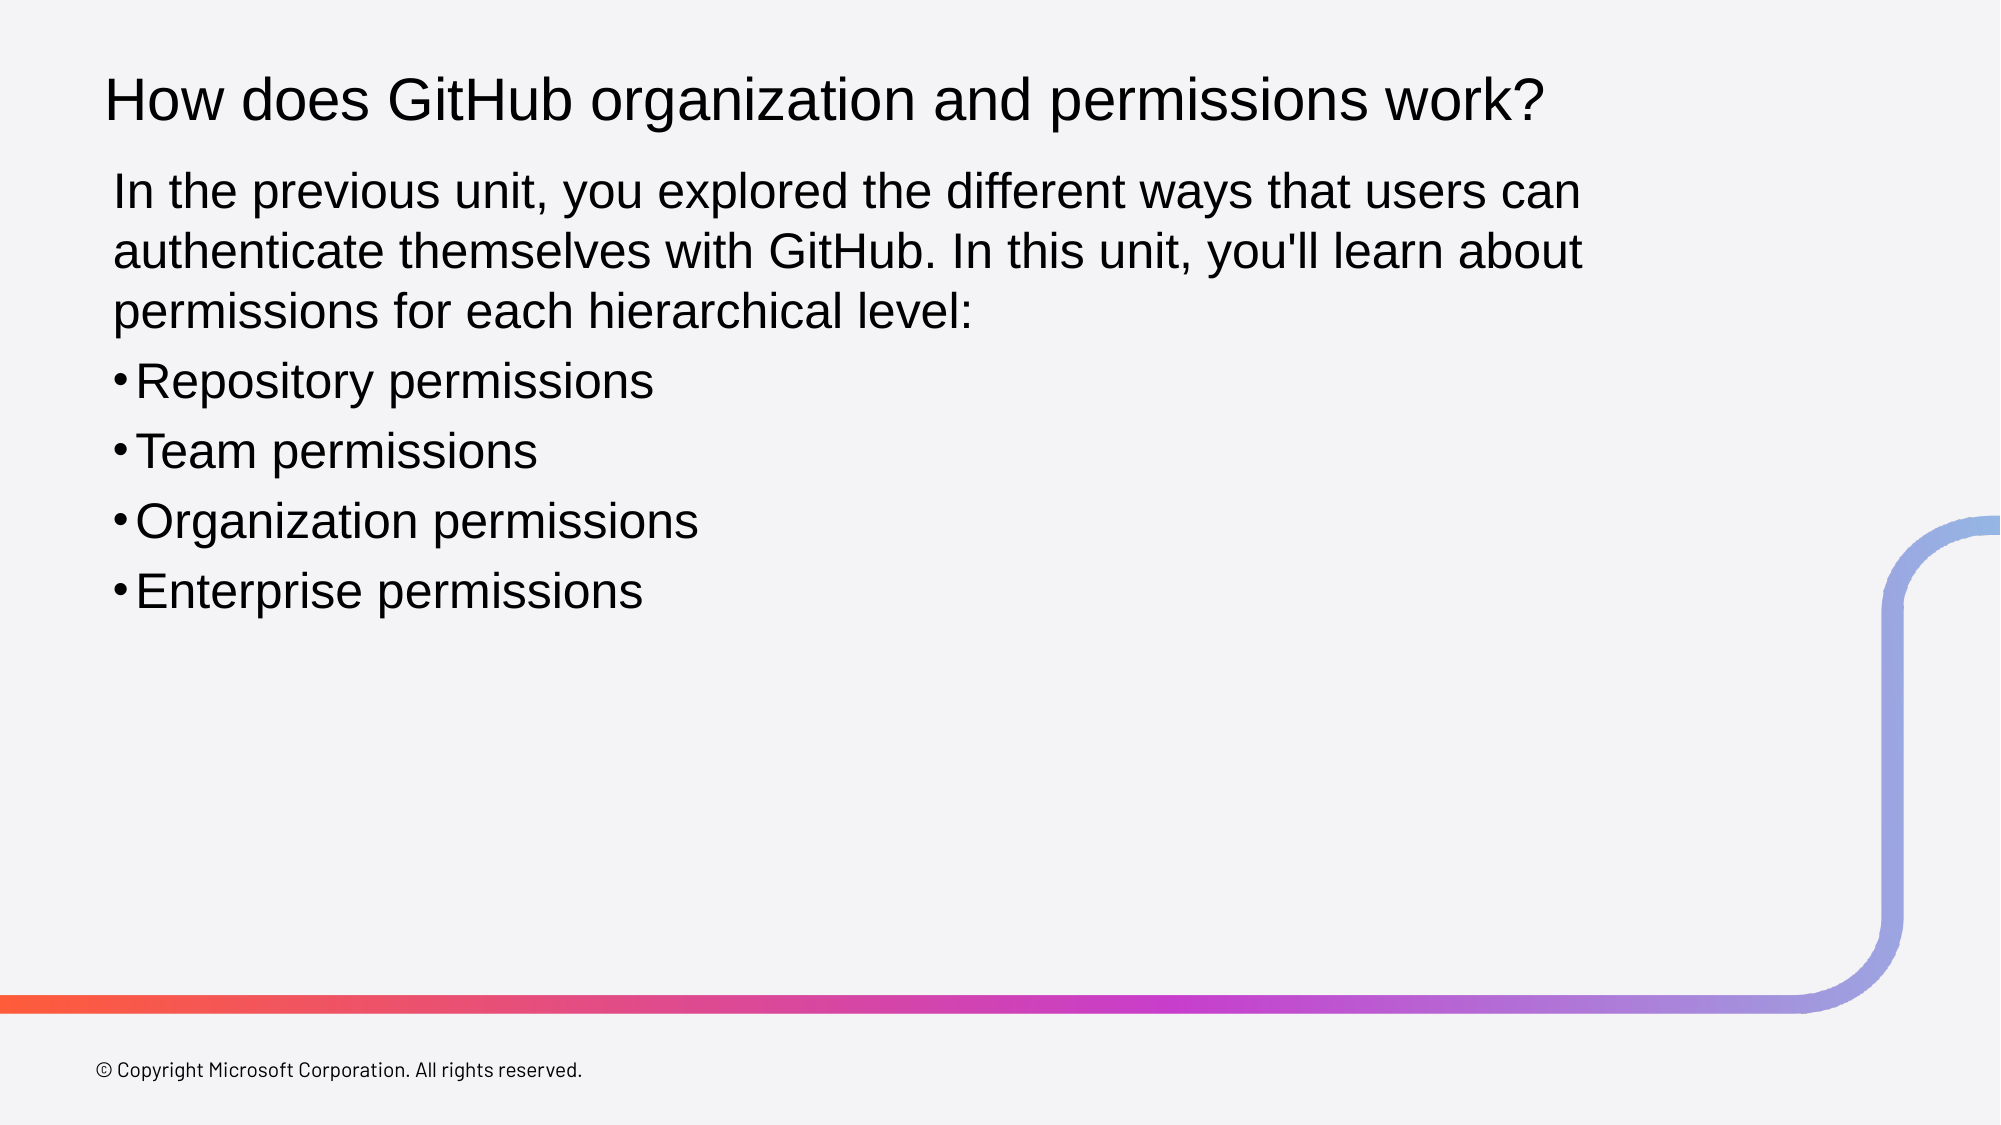

# How does GitHub organization and permissions work?
In the previous unit, you explored the different ways that users can authenticate themselves with GitHub. In this unit, you'll learn about permissions for each hierarchical level:
Repository permissions
Team permissions
Organization permissions
Enterprise permissions
© Copyright Microsoft Corporation. All rights reserved.